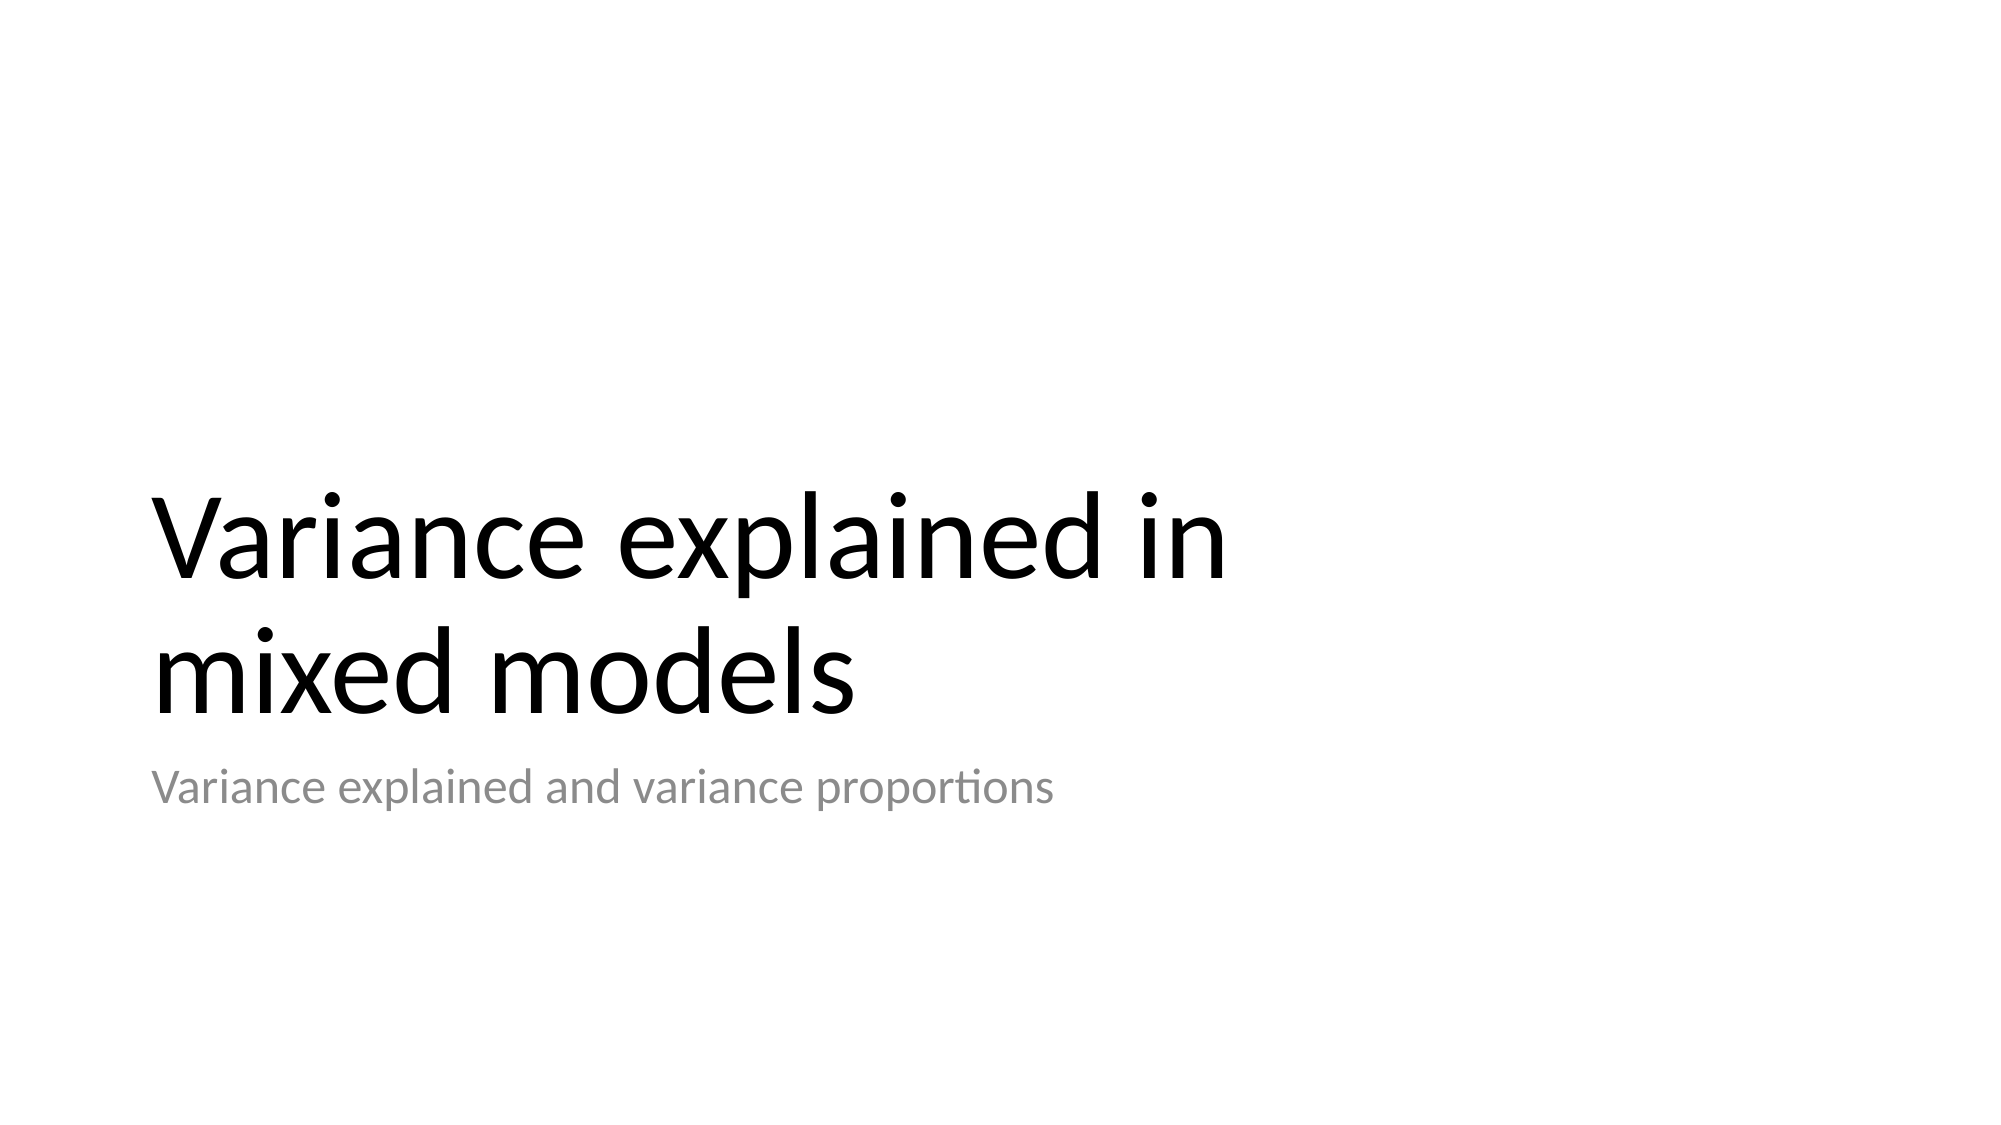

# Variance explained in mixed models
Variance explained and variance proportions